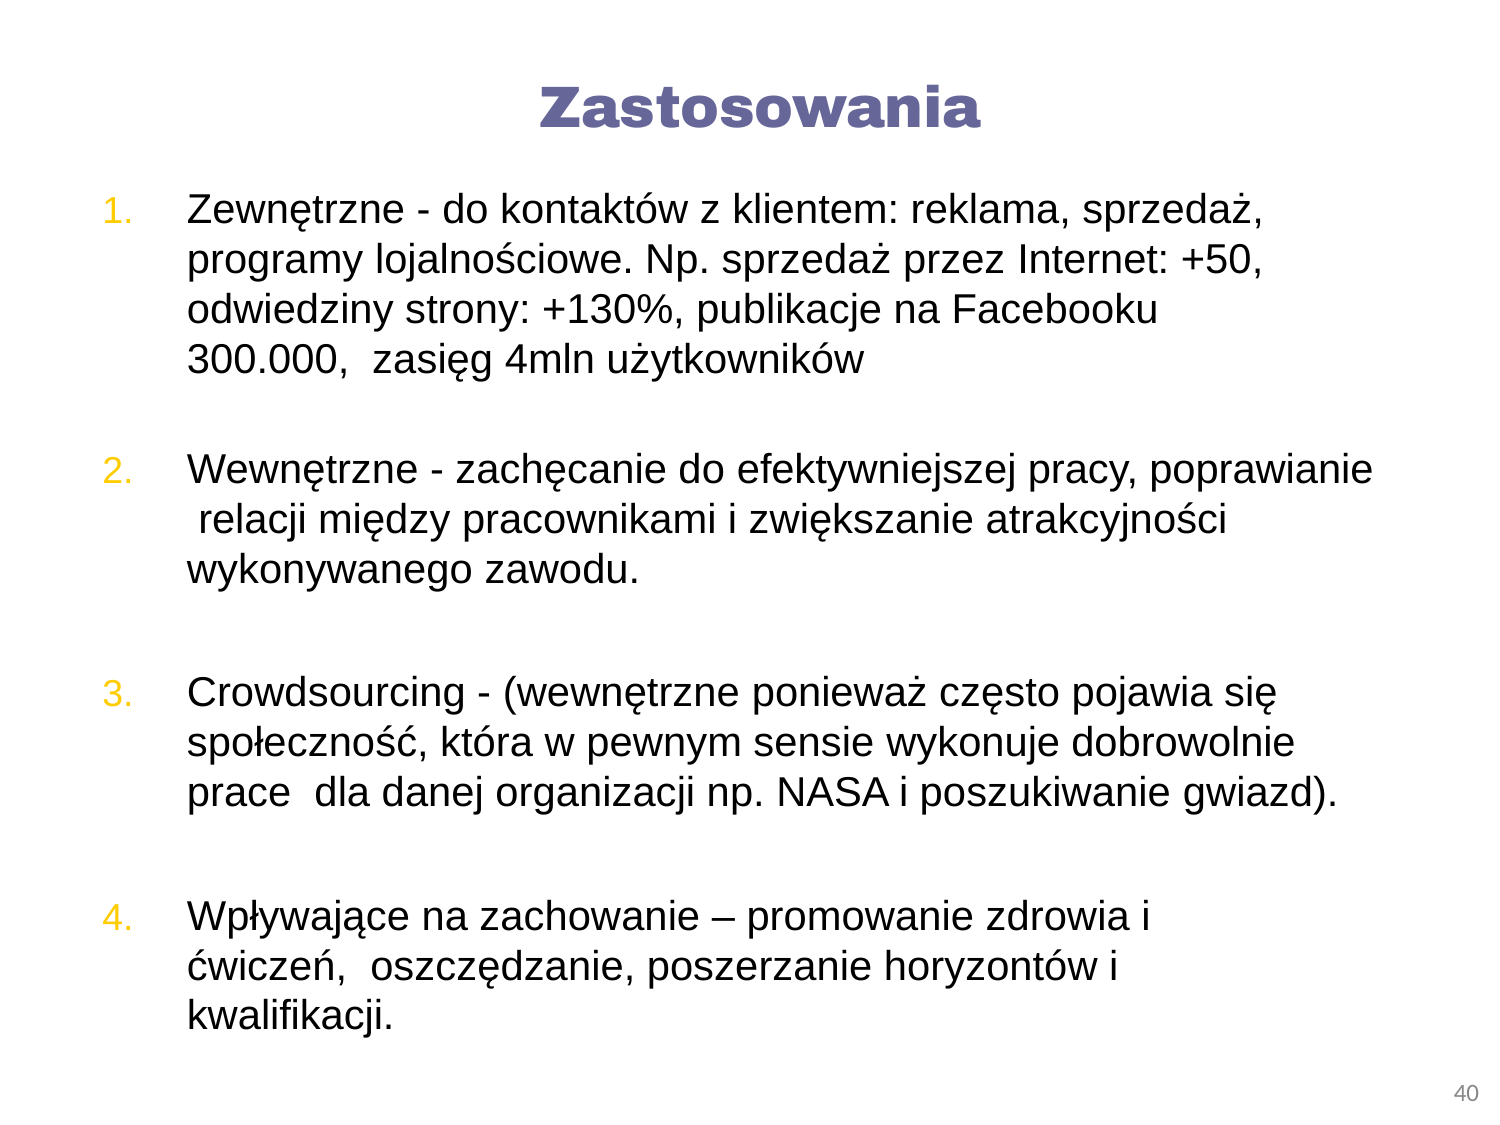

# Zastosowania
Zewnętrzne - do kontaktów z klientem: reklama, sprzedaż,  programy lojalnościowe. Np. sprzedaż przez Internet: +50,  odwiedziny strony: +130%, publikacje na Facebooku 300.000,  zasięg 4mln użytkowników

Wewnętrzne - zachęcanie do efektywniejszej pracy, poprawianie  relacji między pracownikami i zwiększanie atrakcyjności  wykonywanego zawodu.

Crowdsourcing - (wewnętrzne ponieważ często pojawia się  społeczność, która w pewnym sensie wykonuje dobrowolnie prace  dla danej organizacji np. NASA i poszukiwanie gwiazd).

Wpływające na zachowanie – promowanie zdrowia i ćwiczeń,  oszczędzanie, poszerzanie horyzontów i kwalifikacji.
40